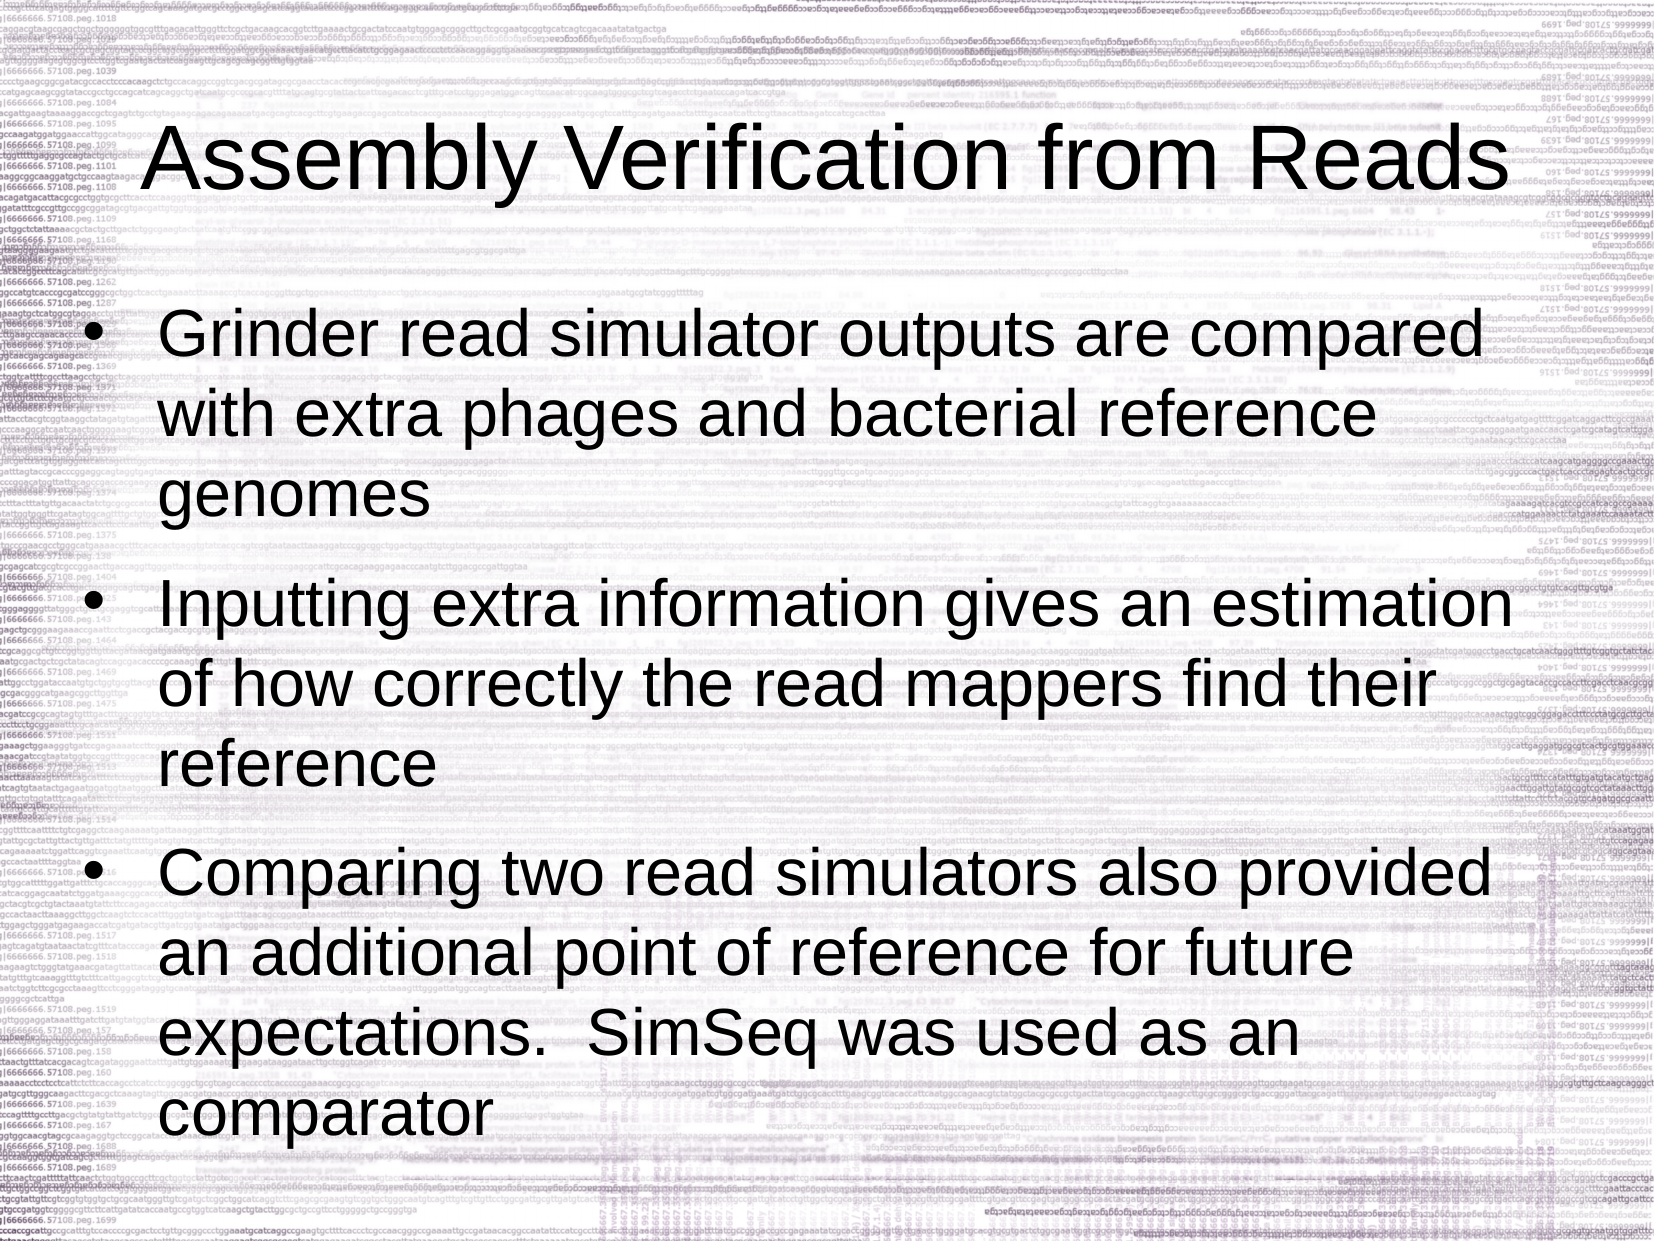

# Assembly Verification from Reads
Grinder read simulator outputs are compared with extra phages and bacterial reference genomes
Inputting extra information gives an estimation of how correctly the read mappers find their reference
Comparing two read simulators also provided an additional point of reference for future expectations.  SimSeq was used as an comparator